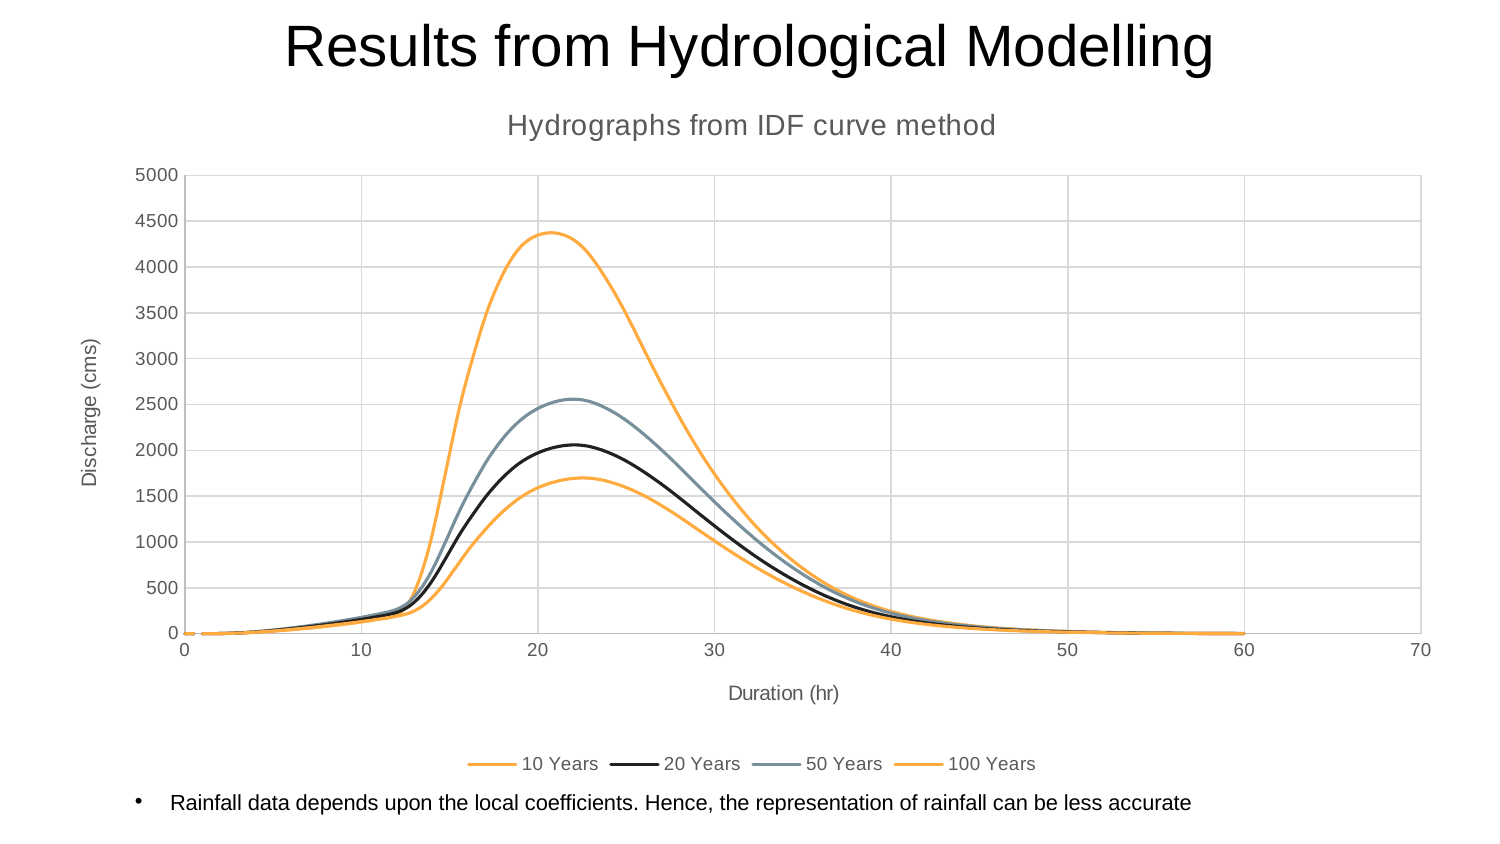

# Results from Hydrological Modelling

### Chart: Hydrographs from IDF curve method

| Category |  |  |  |  |
|---|---|---|---|---|

Rainfall data depends upon the local coefficients. Hence, the representation of rainfall can be less accurate